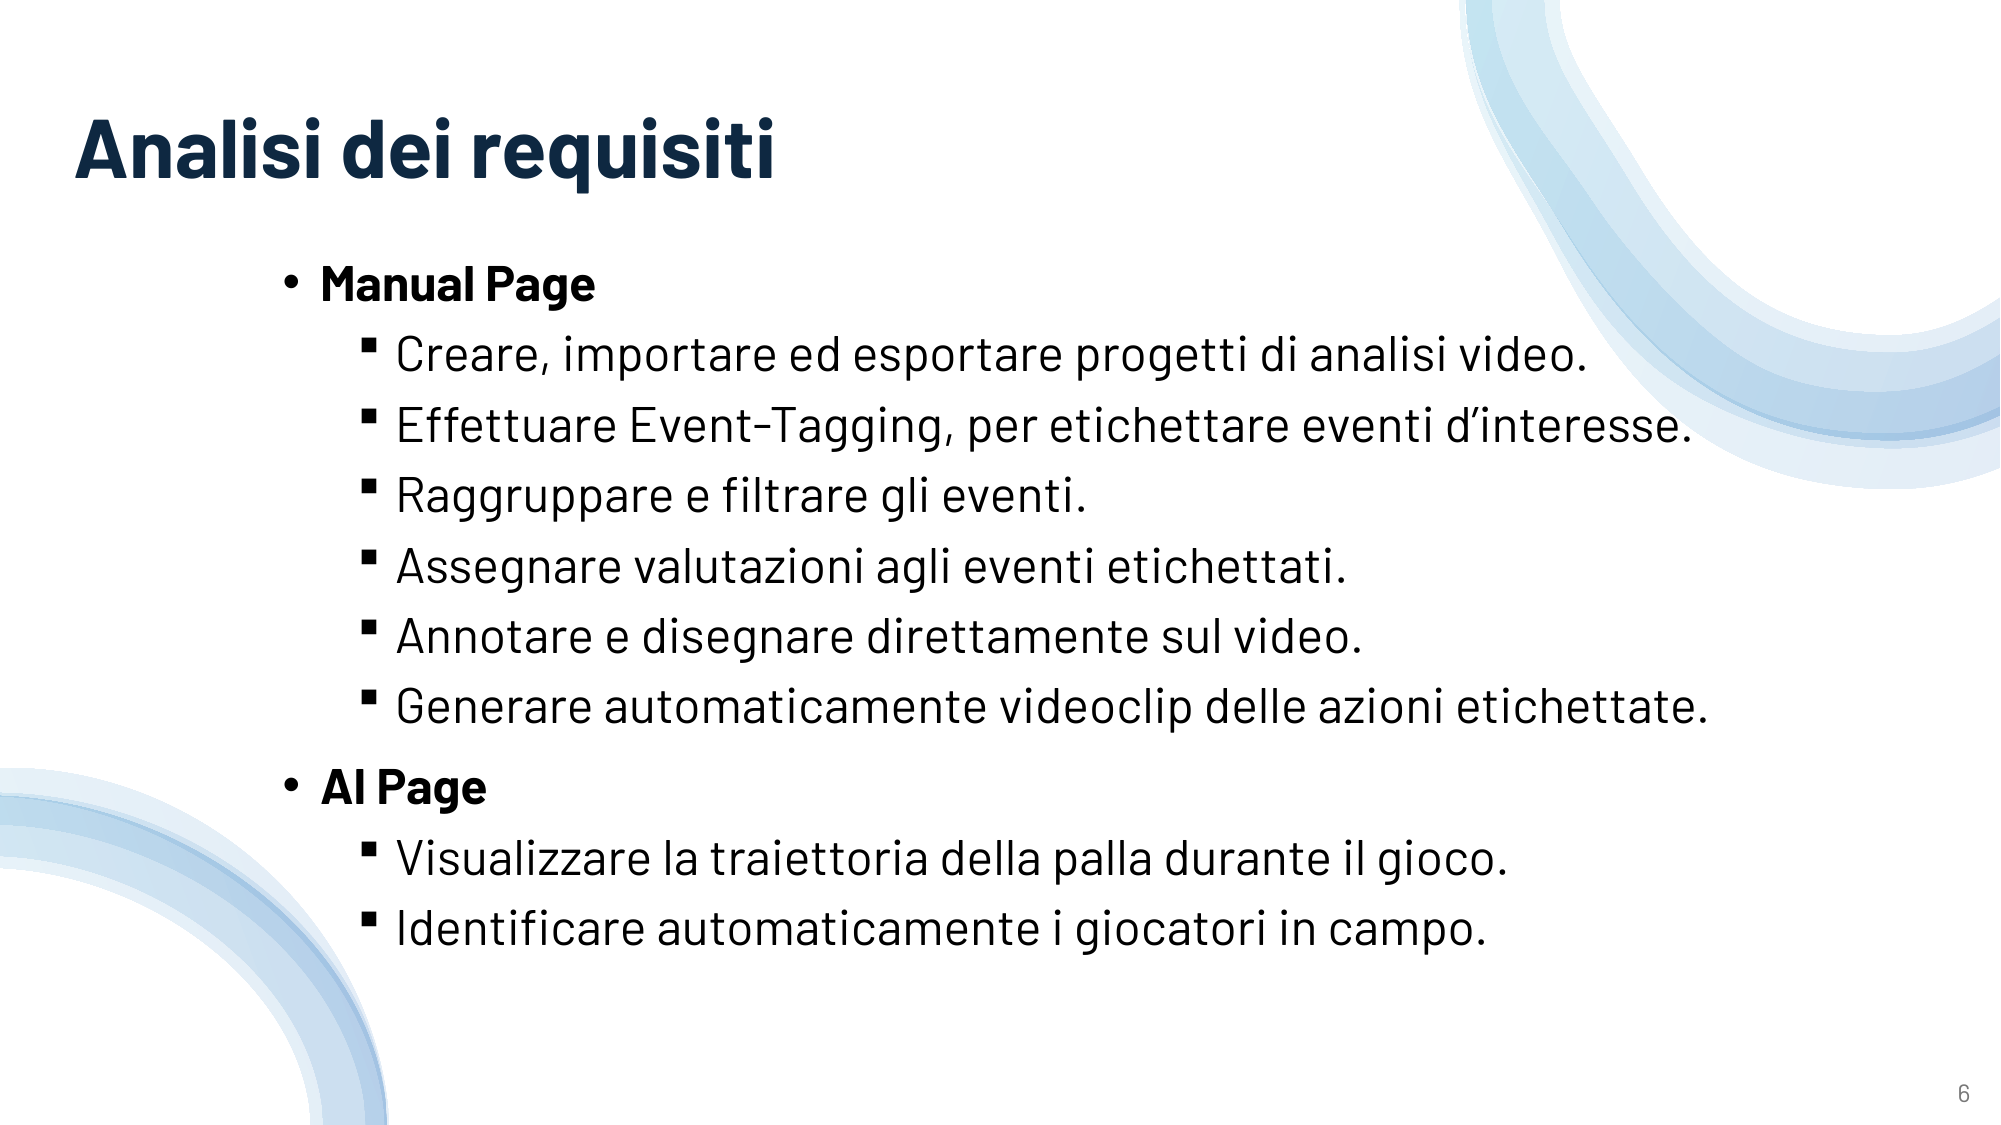

# Analisi dei requisiti
Manual Page
Creare, importare ed esportare progetti di analisi video.
Effettuare Event-Tagging, per etichettare eventi d’interesse.
Raggruppare e filtrare gli eventi.
Assegnare valutazioni agli eventi etichettati.
Annotare e disegnare direttamente sul video.
Generare automaticamente videoclip delle azioni etichettate.
AI Page
Visualizzare la traiettoria della palla durante il gioco.
Identificare automaticamente i giocatori in campo.

6